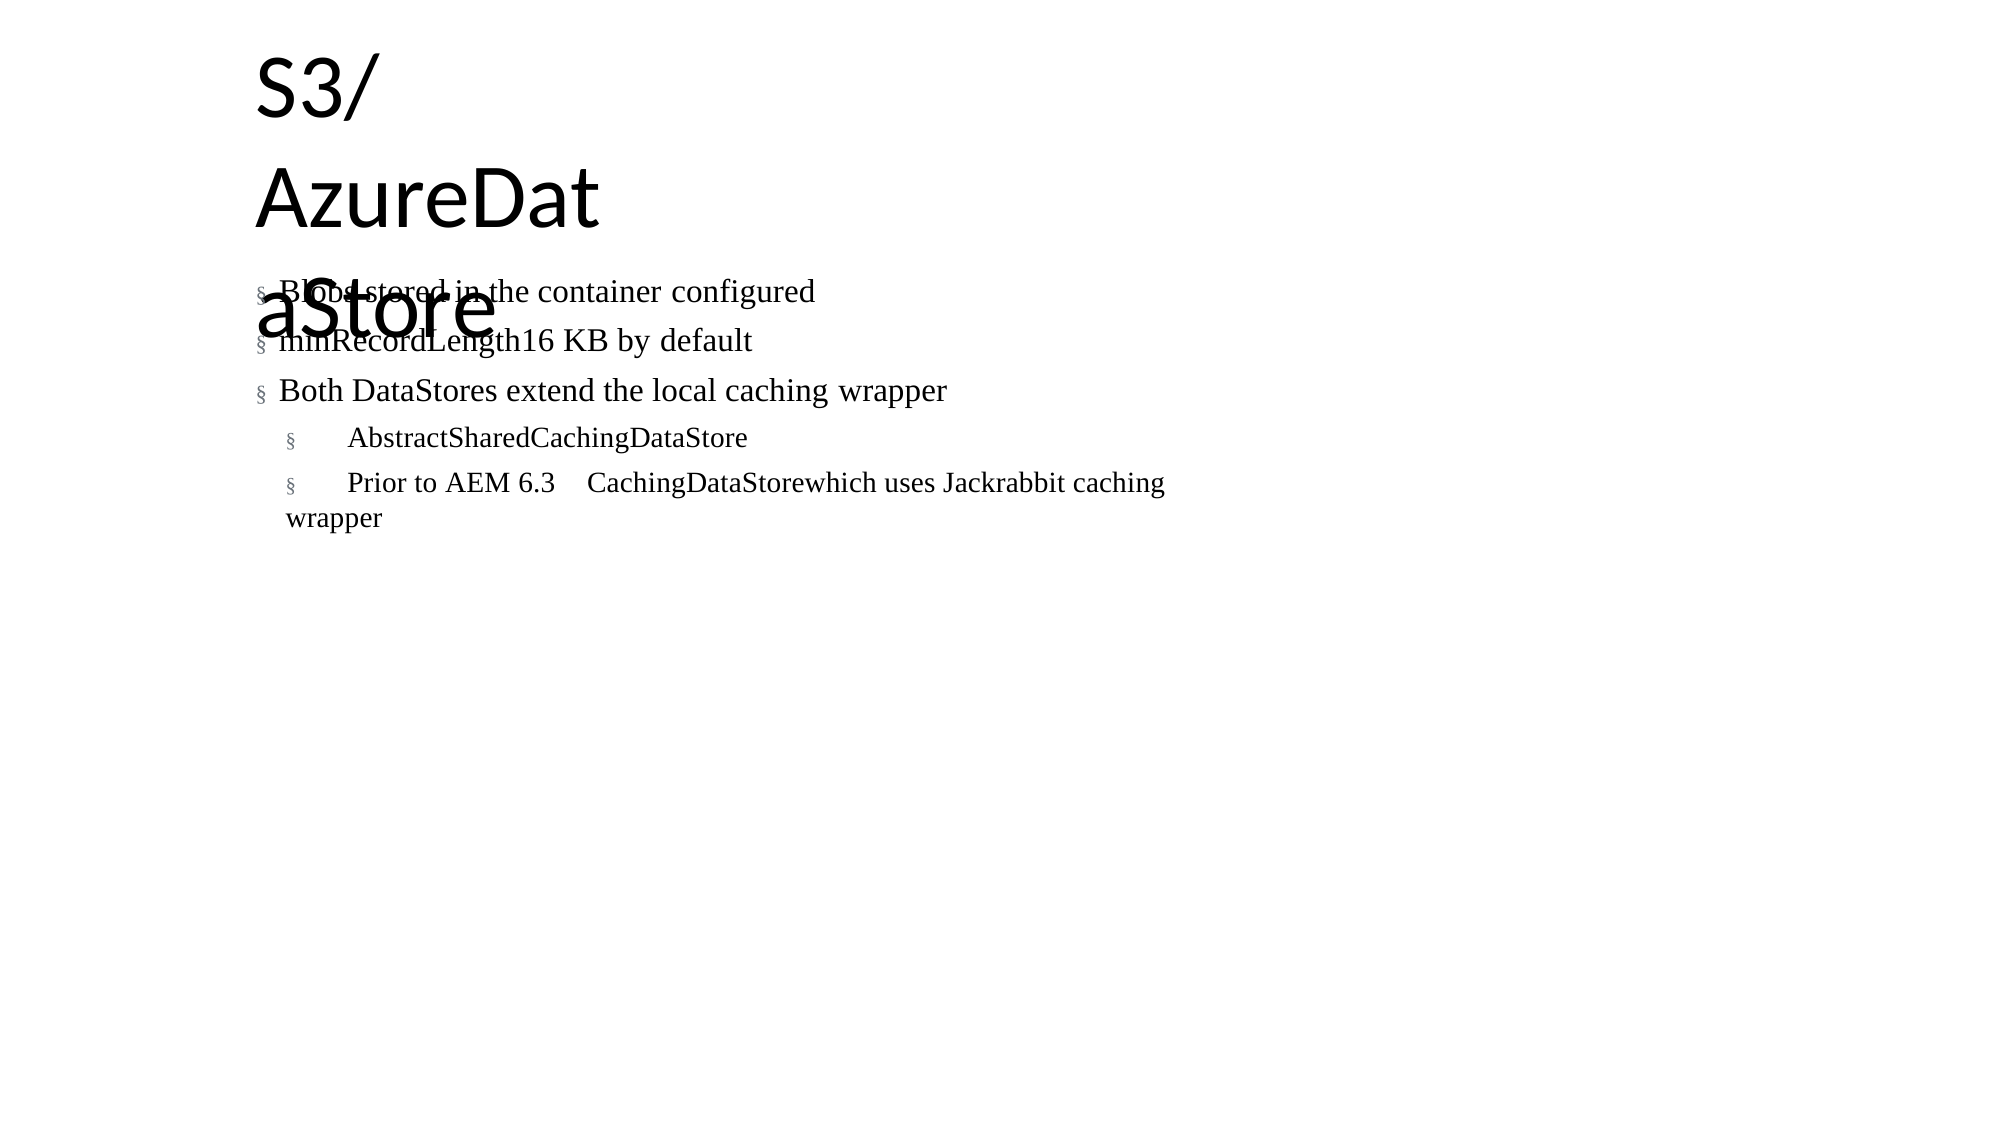

# S3/AzureDataStore
§ Blobs stored in the container configured
§ minRecordLength16 KB by default
§ Both DataStores extend the local caching wrapper
§	AbstractSharedCachingDataStore
§	Prior to AEM 6.3	CachingDataStorewhich uses Jackrabbit caching wrapper
' 2017 Adobe Systems Incorporated. All Rights Reserved. Adobe Confidential.
165
' 2017 Adobe Systems Incorporated. All Rights Reserved. Adobe Confidential.
' 2016 Adobe Systems Incorporated. All Rights Reserved. Adobe Confidential.